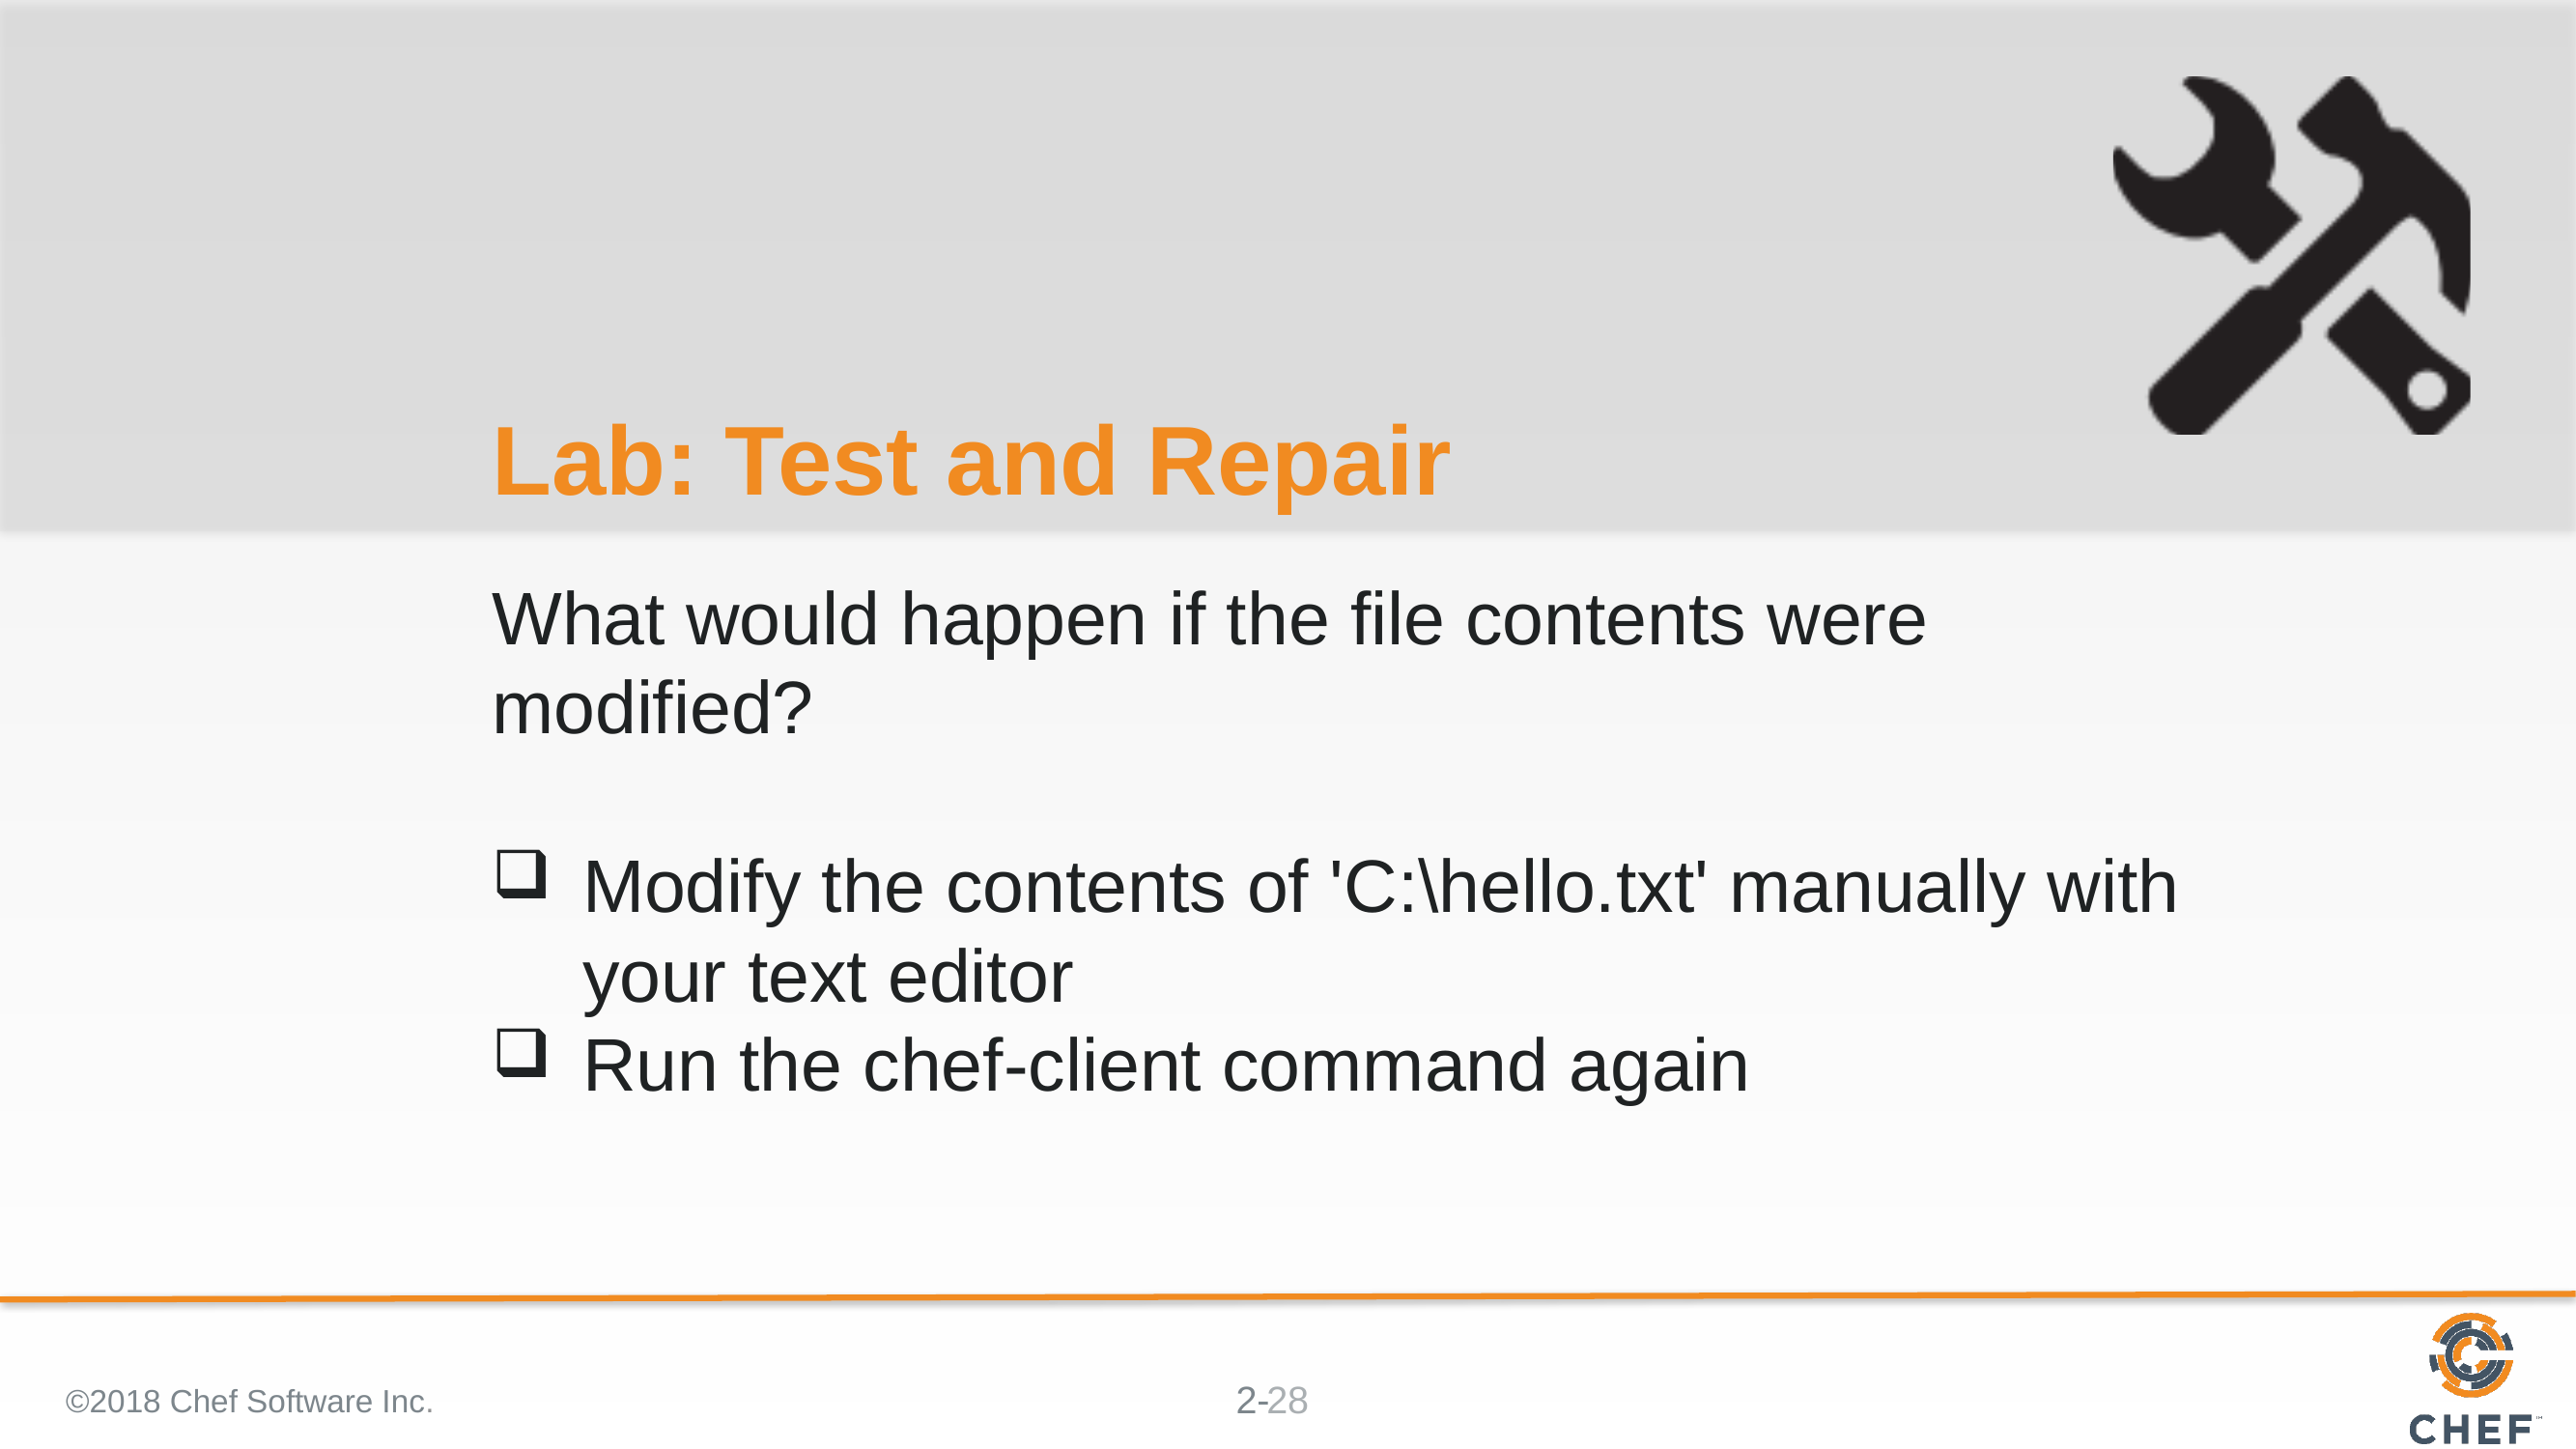

# Lab: Test and Repair
What would happen if the file contents were modified?

Modify the contents of 'C:\hello.txt' manually with your text editor
Run the chef-client command again

©2018 Chef Software Inc.
28